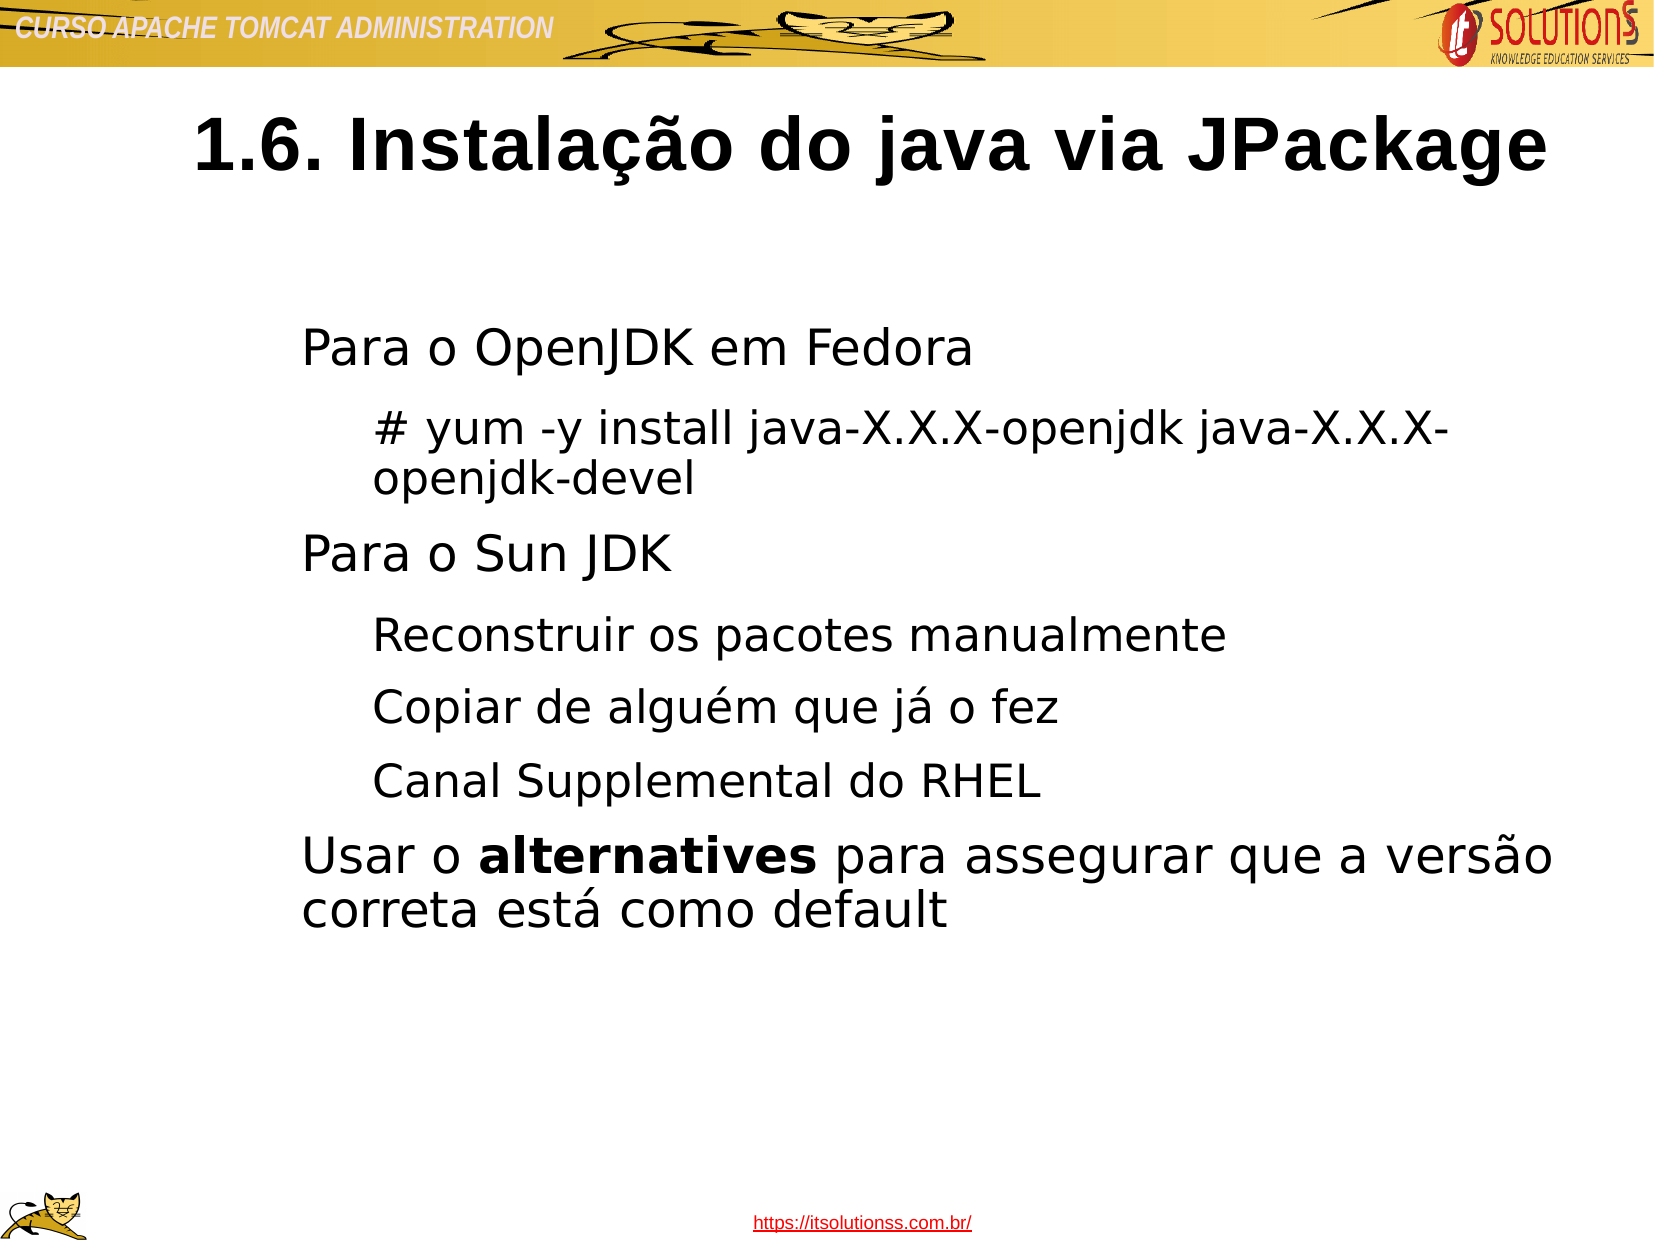

1.6. Instalação do java via JPackage
Para o OpenJDK em Fedora
# yum -y install java-X.X.X-openjdk java-X.X.X-openjdk-devel
Para o Sun JDK
Reconstruir os pacotes manualmente
Copiar de alguém que já o fez
Canal Supplemental do RHEL
Usar o alternatives para assegurar que a versão correta está como default